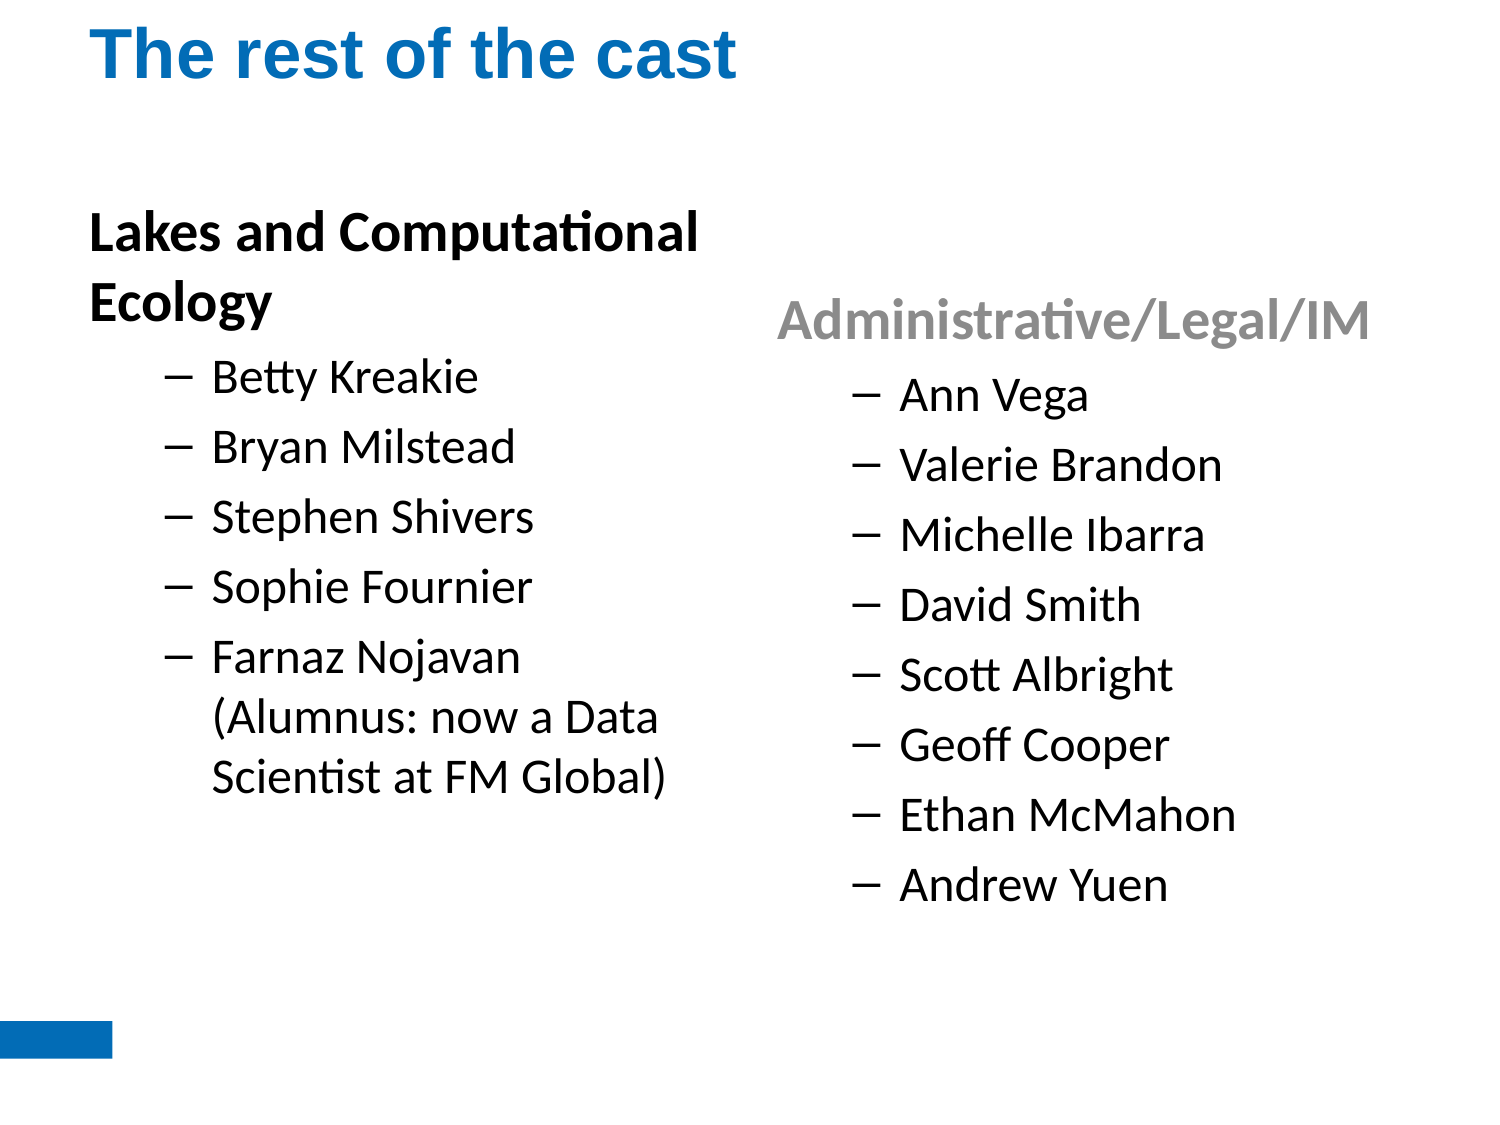

# The rest of the cast
Lakes and Computational Ecology
Betty Kreakie
Bryan Milstead
Stephen Shivers
Sophie Fournier
Farnaz Nojavan (Alumnus: now a Data Scientist at FM Global)
Administrative/Legal/IM
Ann Vega
Valerie Brandon
Michelle Ibarra
David Smith
Scott Albright
Geoff Cooper
Ethan McMahon
Andrew Yuen